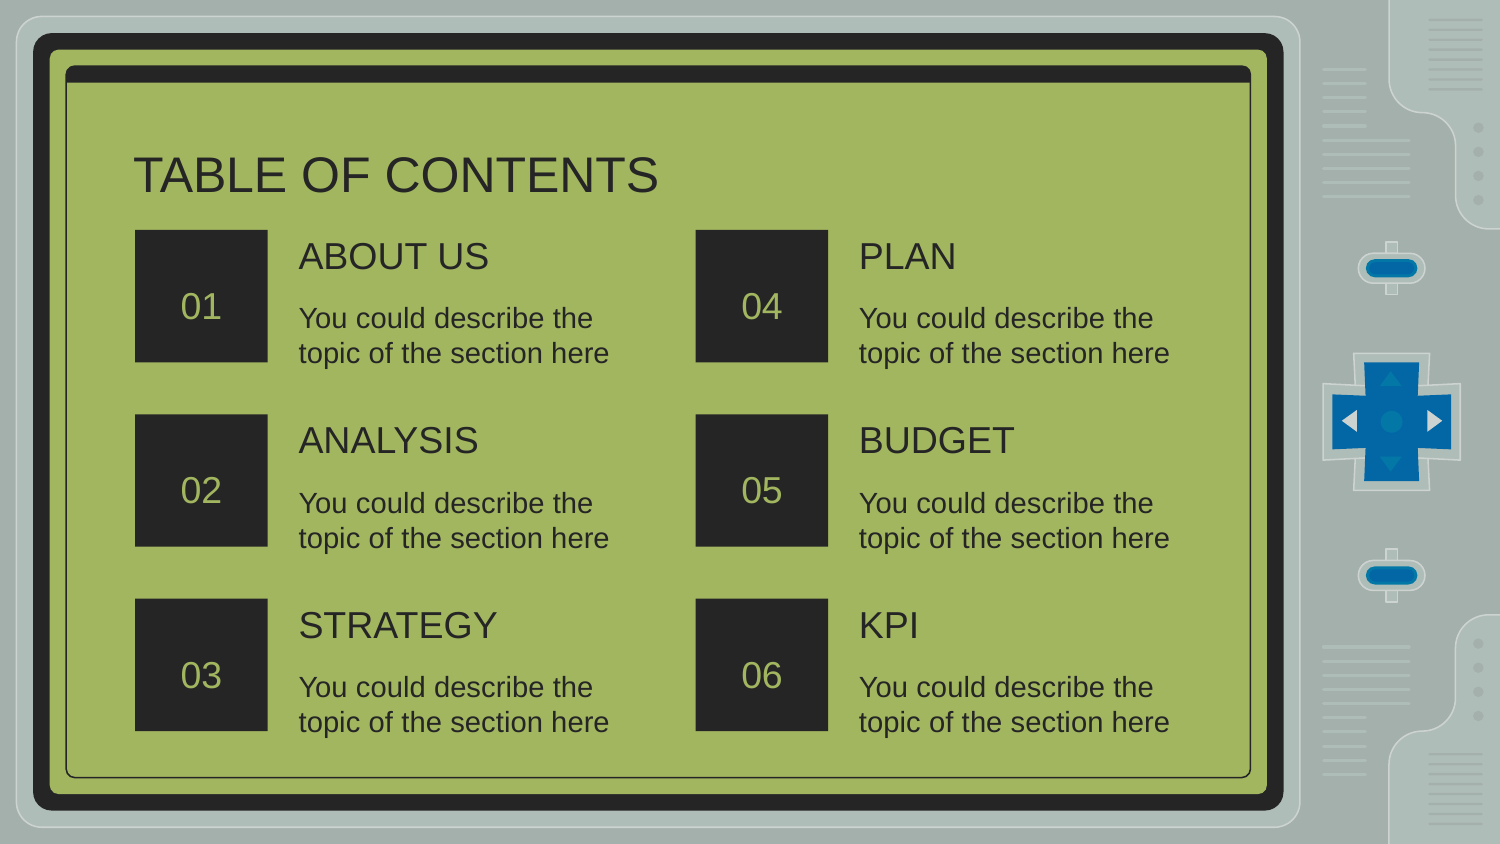

TABLE OF CONTENTS
ABOUT US
PLAN

# 01
04
You could describe the topic of the section here
You could describe the topic of the section here

BUDGET
ANALYSIS

02
05
You could describe the topic of the section here
You could describe the topic of the section here

STRATEGY
KPI

03
06
You could describe the topic of the section here
You could describe the topic of the section here